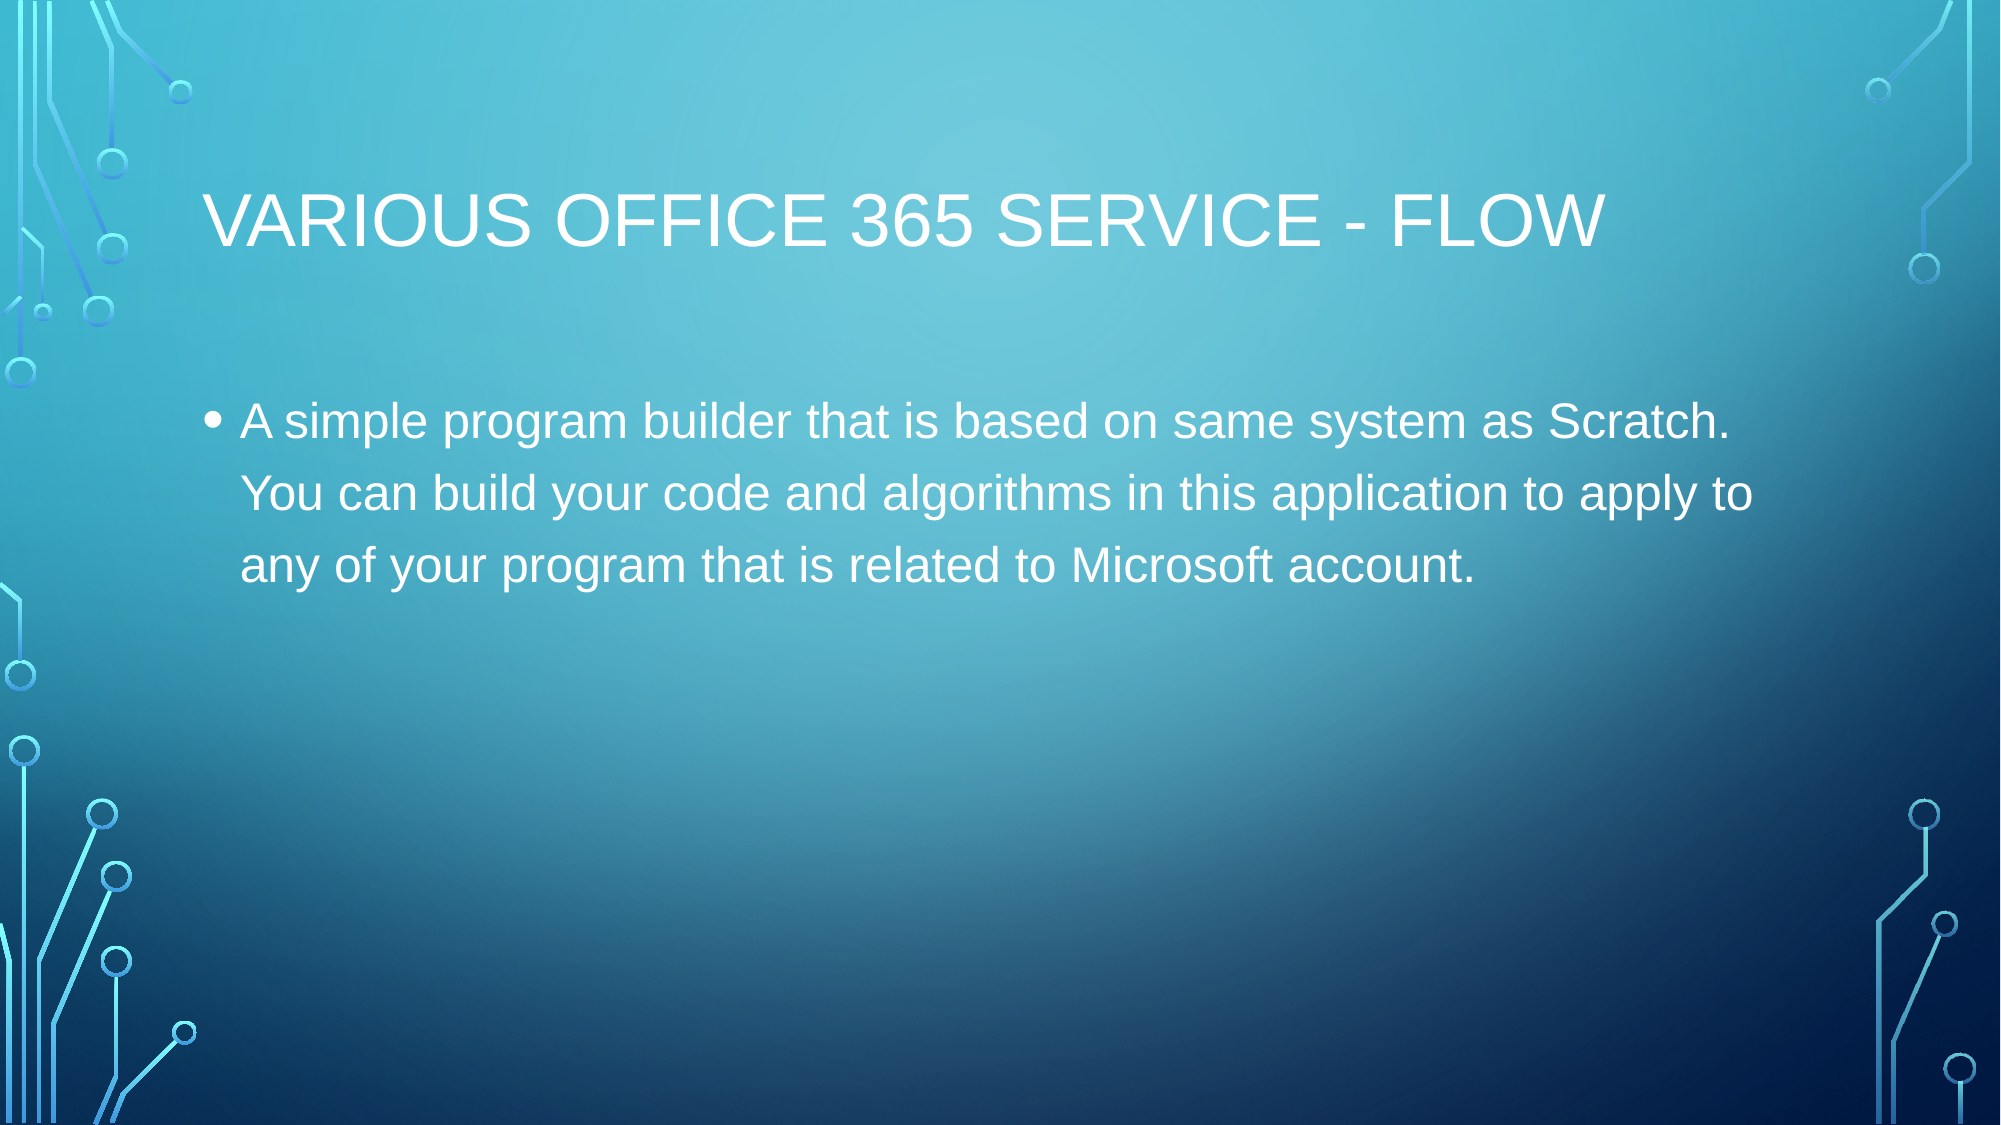

# Various office 365 service - flow
A simple program builder that is based on same system as Scratch. You can build your code and algorithms in this application to apply to any of your program that is related to Microsoft account.